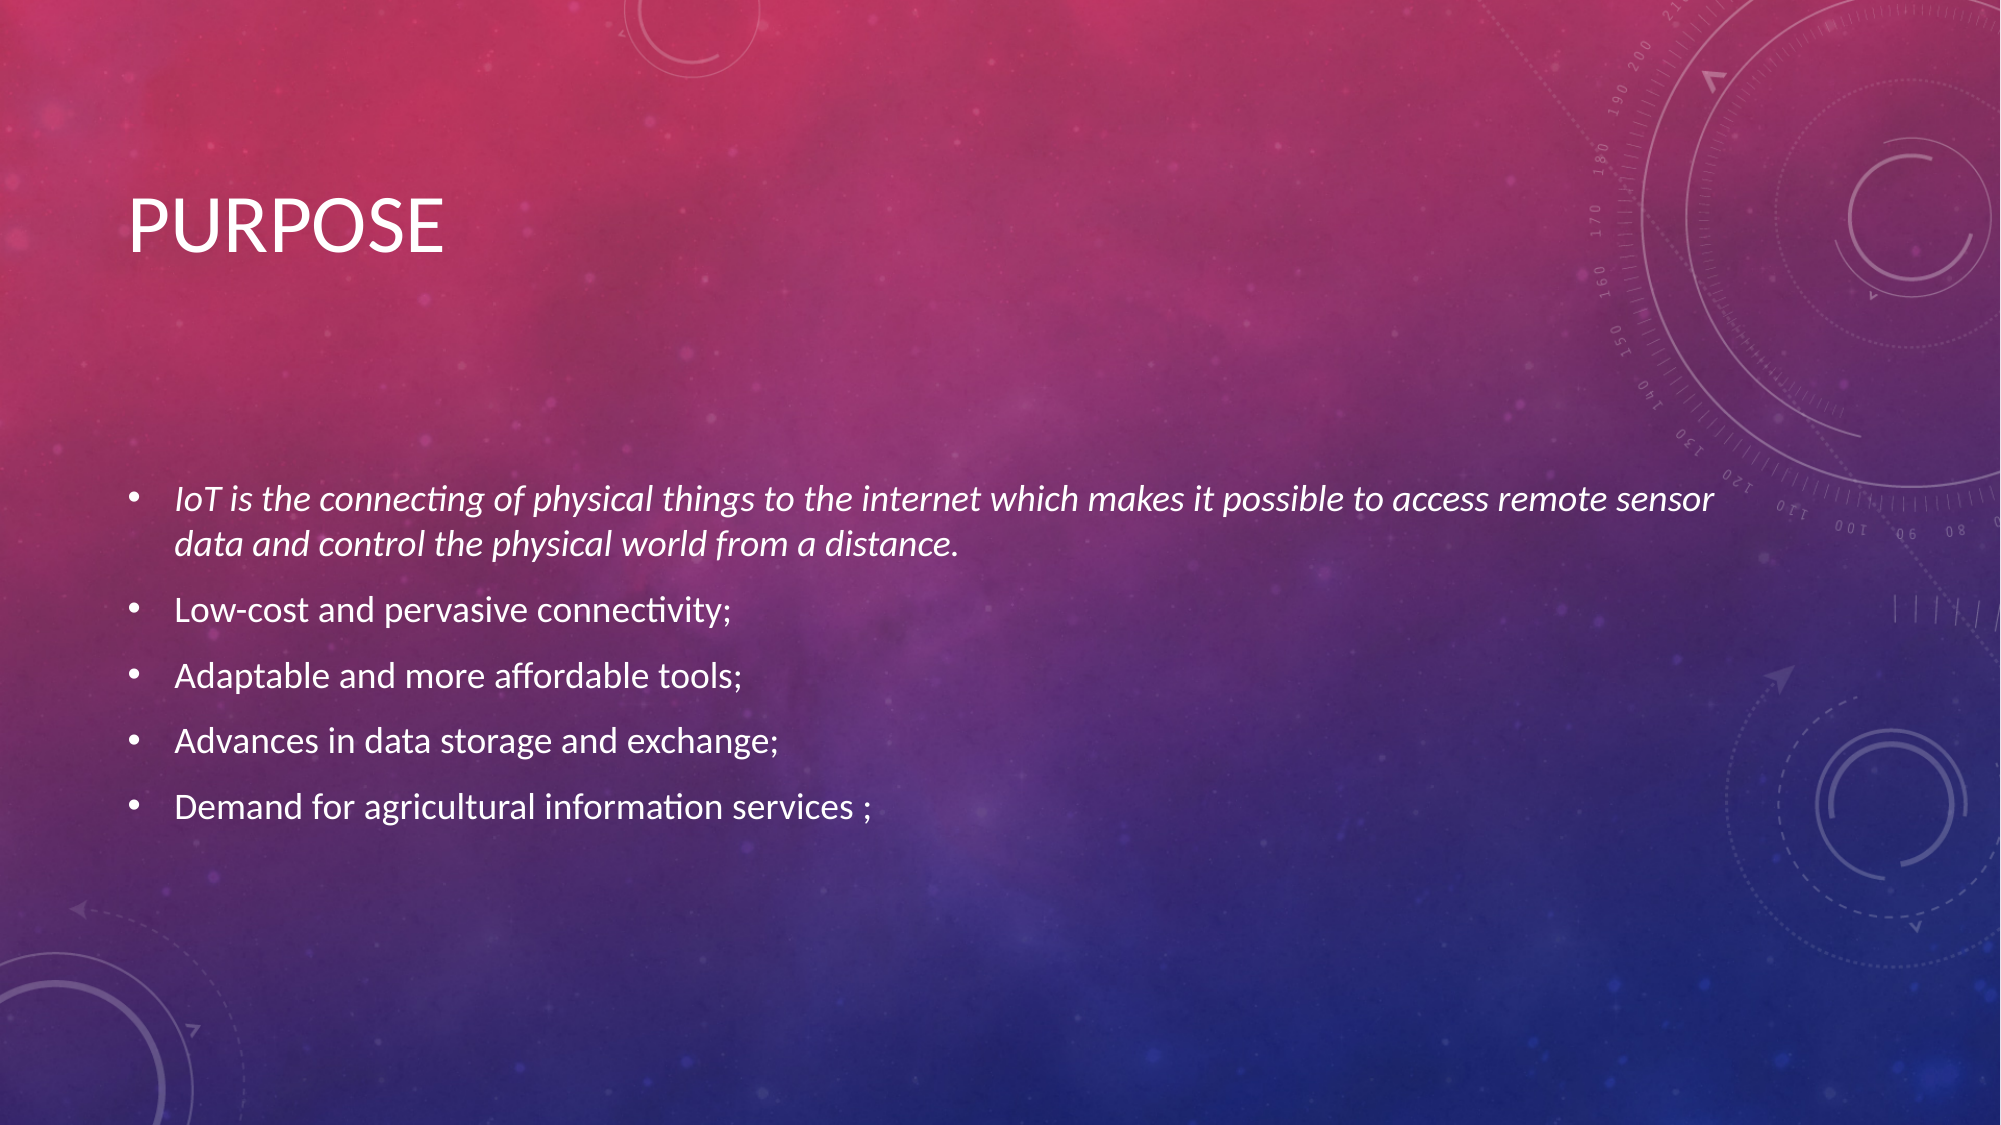

# PURPOSE
IoT is the connecting of physical things to the internet which makes it possible to access remote sensor data and control the physical world from a distance.
Low-cost and pervasive connectivity;
Adaptable and more affordable tools;
Advances in data storage and exchange;
Demand for agricultural information services ;